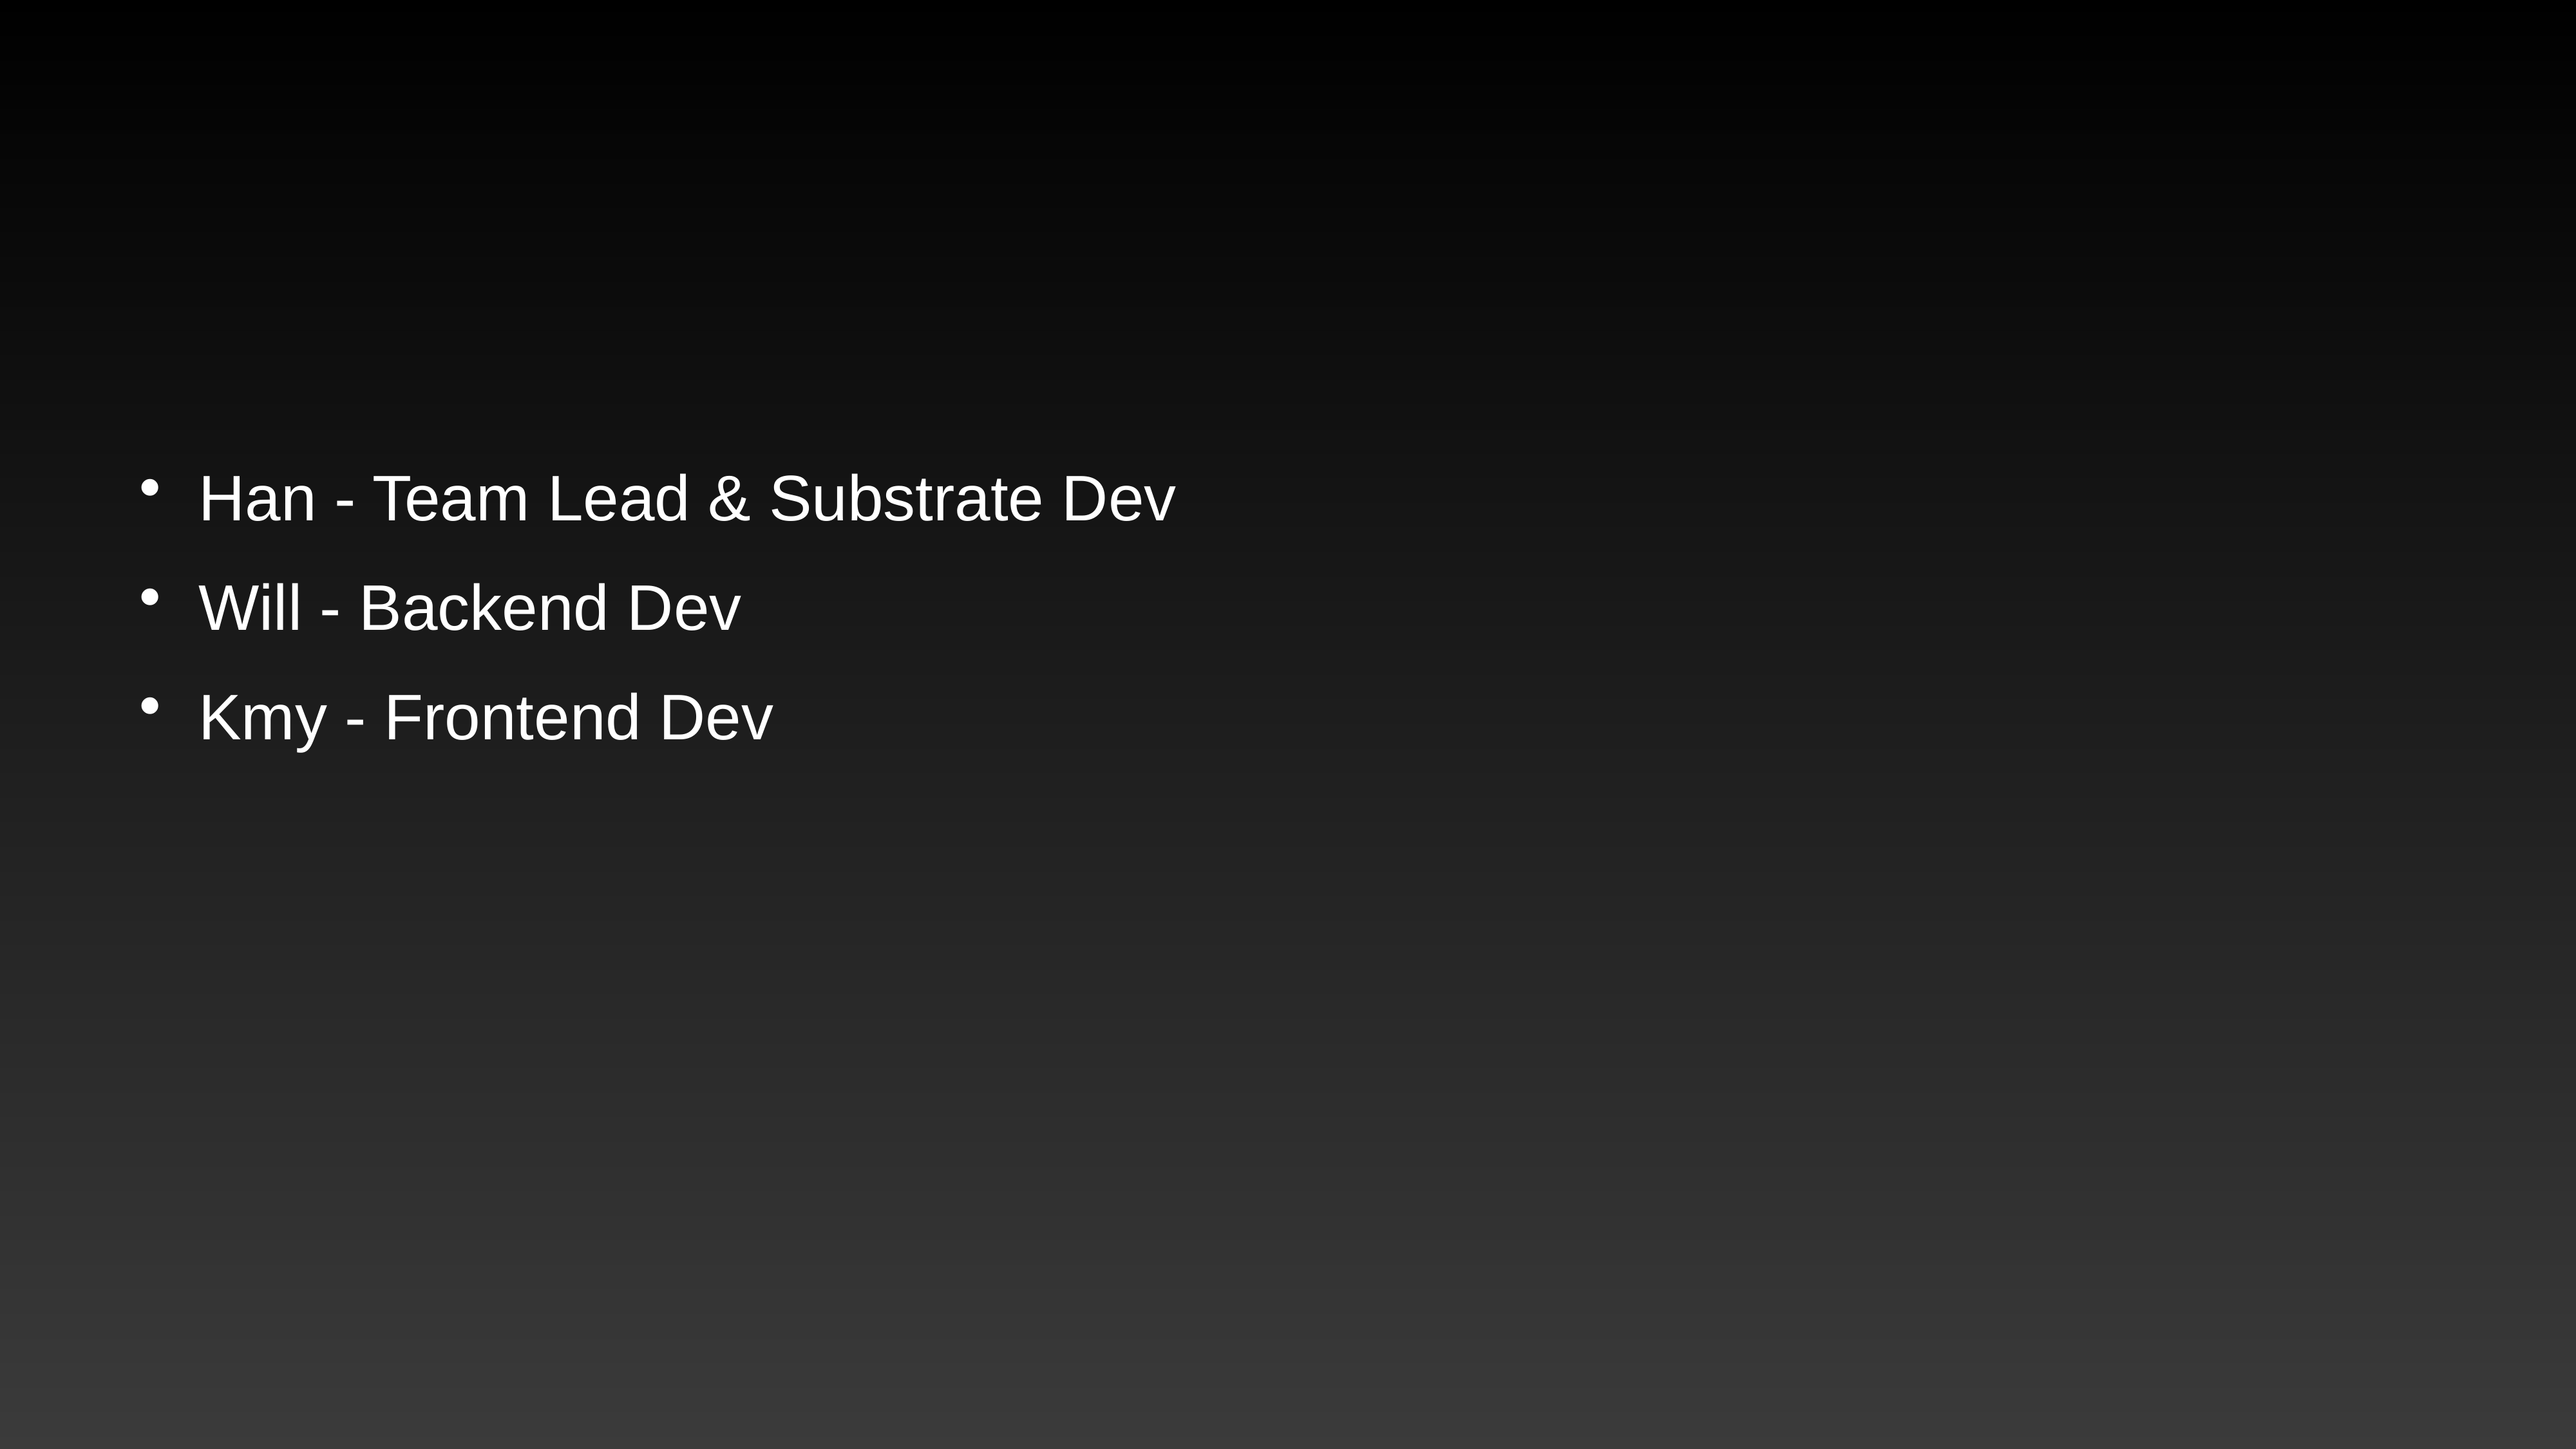

Han - Team Lead & Substrate Dev
Will - Backend Dev
Kmy - Frontend Dev